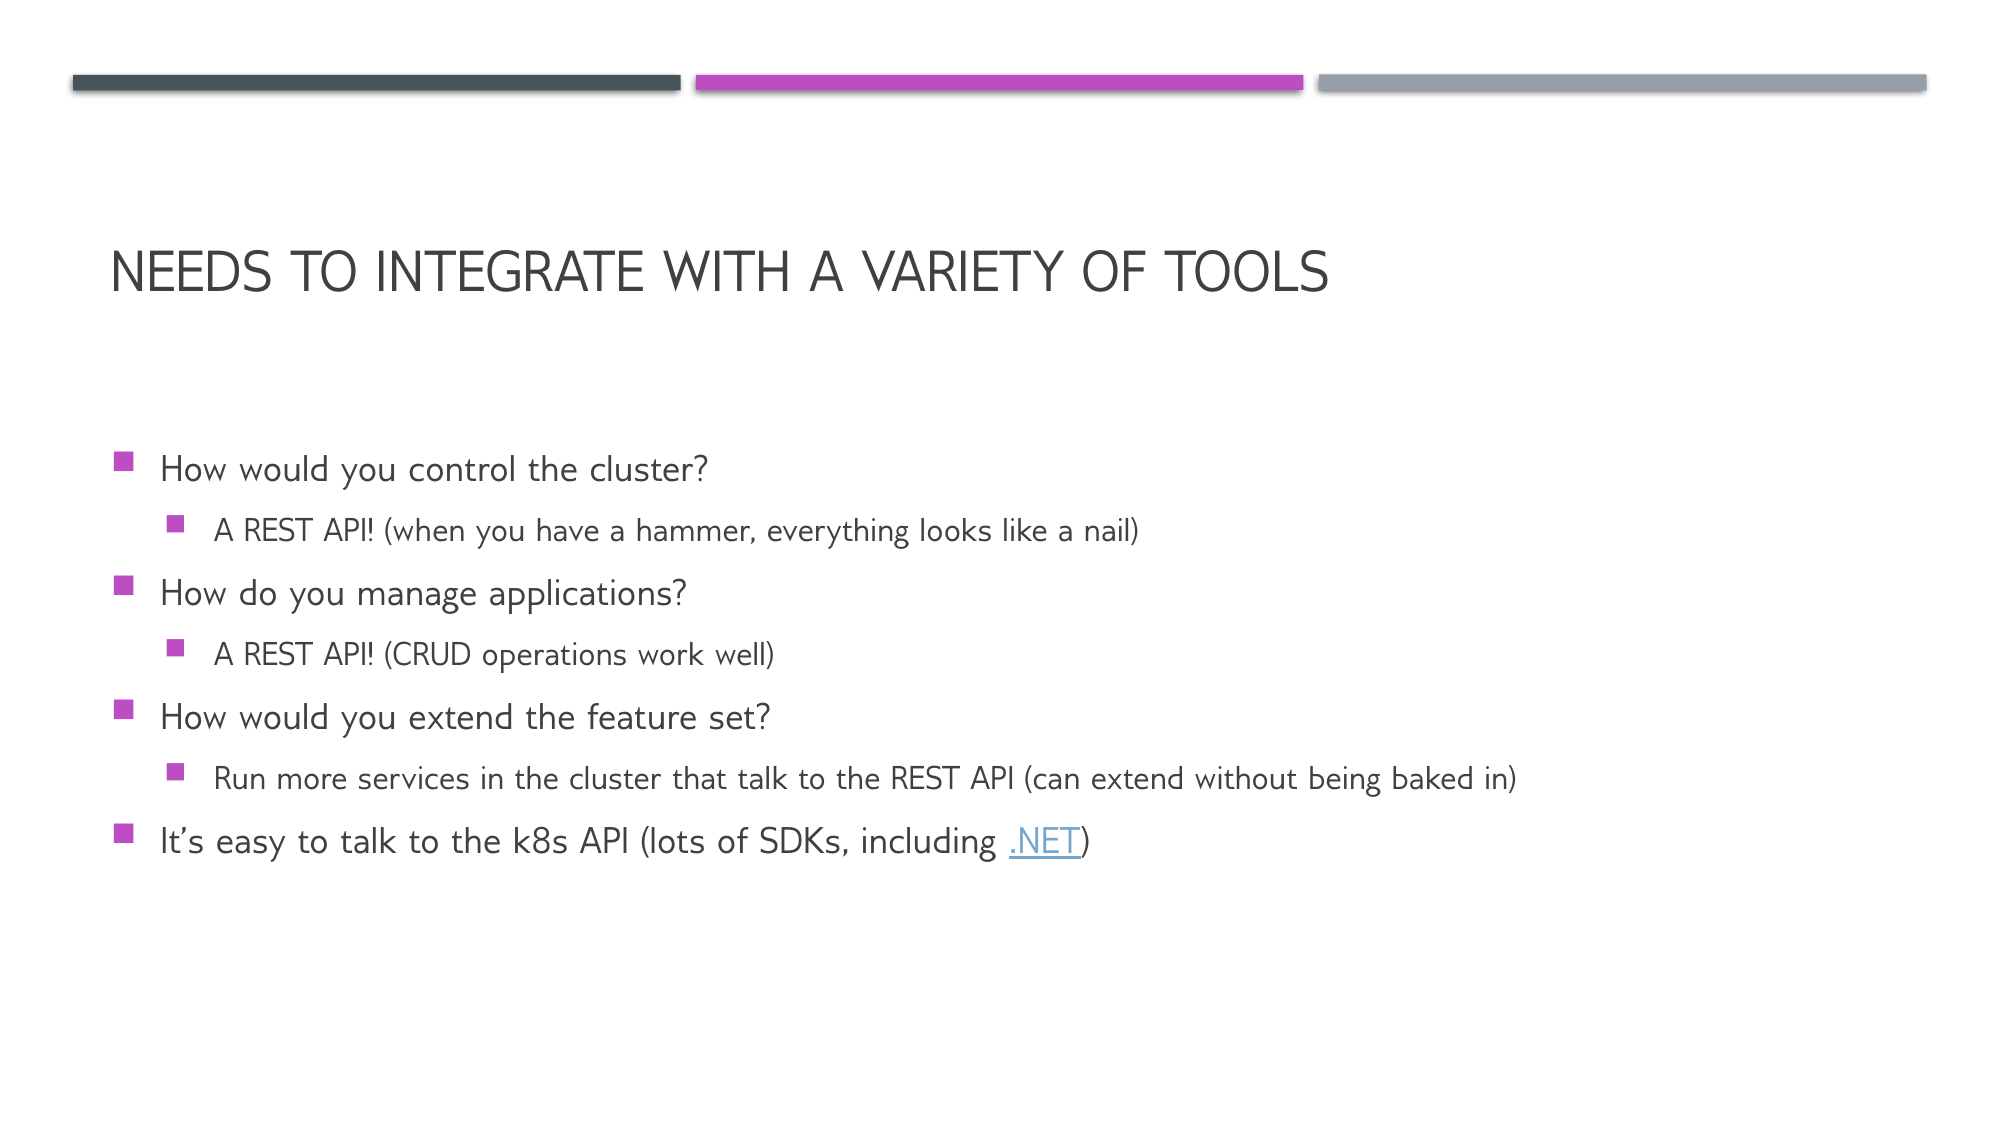

# Needs to integrate with a variety of tools
How would you control the cluster?
A REST API! (when you have a hammer, everything looks like a nail)
How do you manage applications?
A REST API! (CRUD operations work well)
How would you extend the feature set?
Run more services in the cluster that talk to the REST API (can extend without being baked in)
It’s easy to talk to the k8s API (lots of SDKs, including .NET)